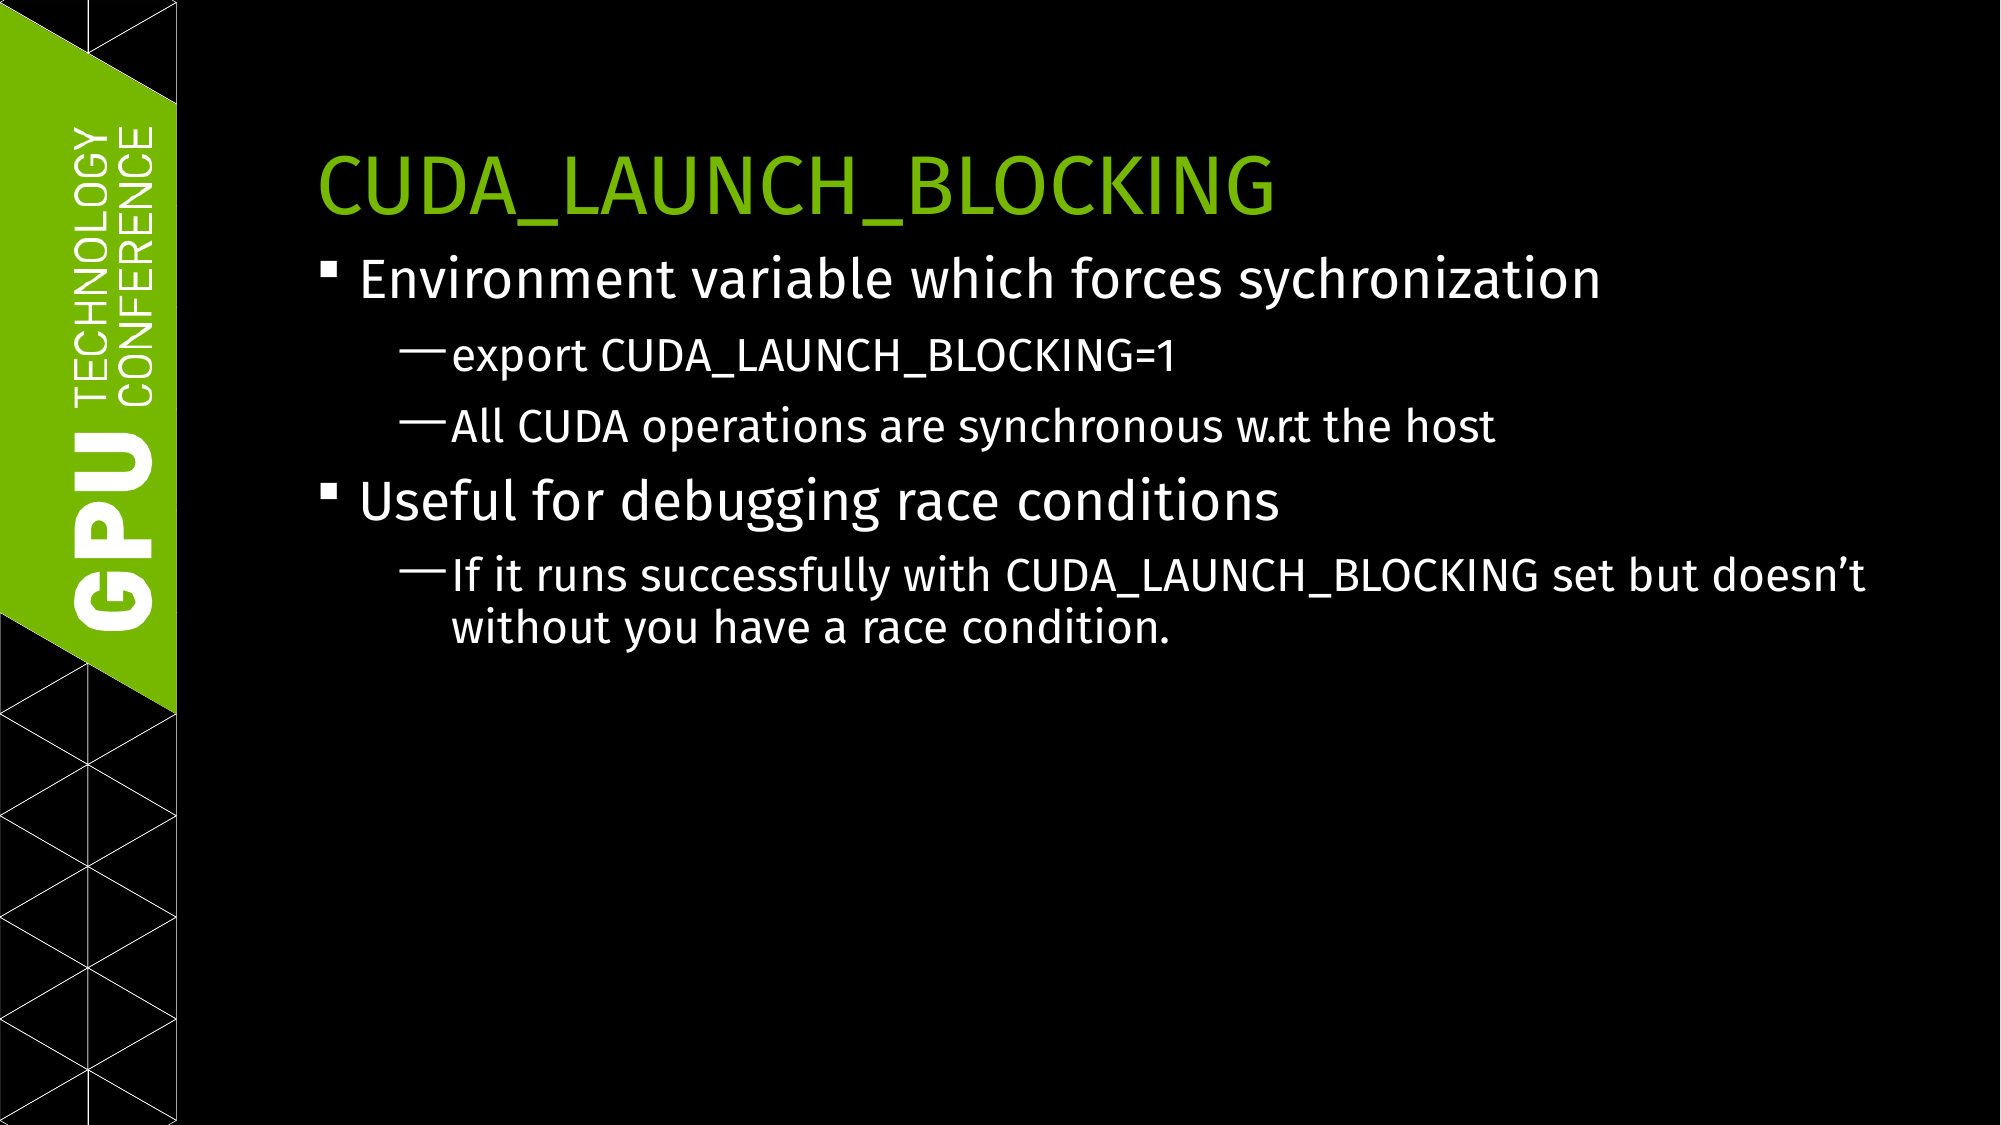

# CUDA_LAUNCH_BLOCKING
Environment variable which forces sychronization
export CUDA_LAUNCH_BLOCKING=1
All CUDA operations are synchronous w.r.t the host
Useful for debugging race conditions
If it runs successfully with CUDA_LAUNCH_BLOCKING set but doesn’t
without you have a race condition.